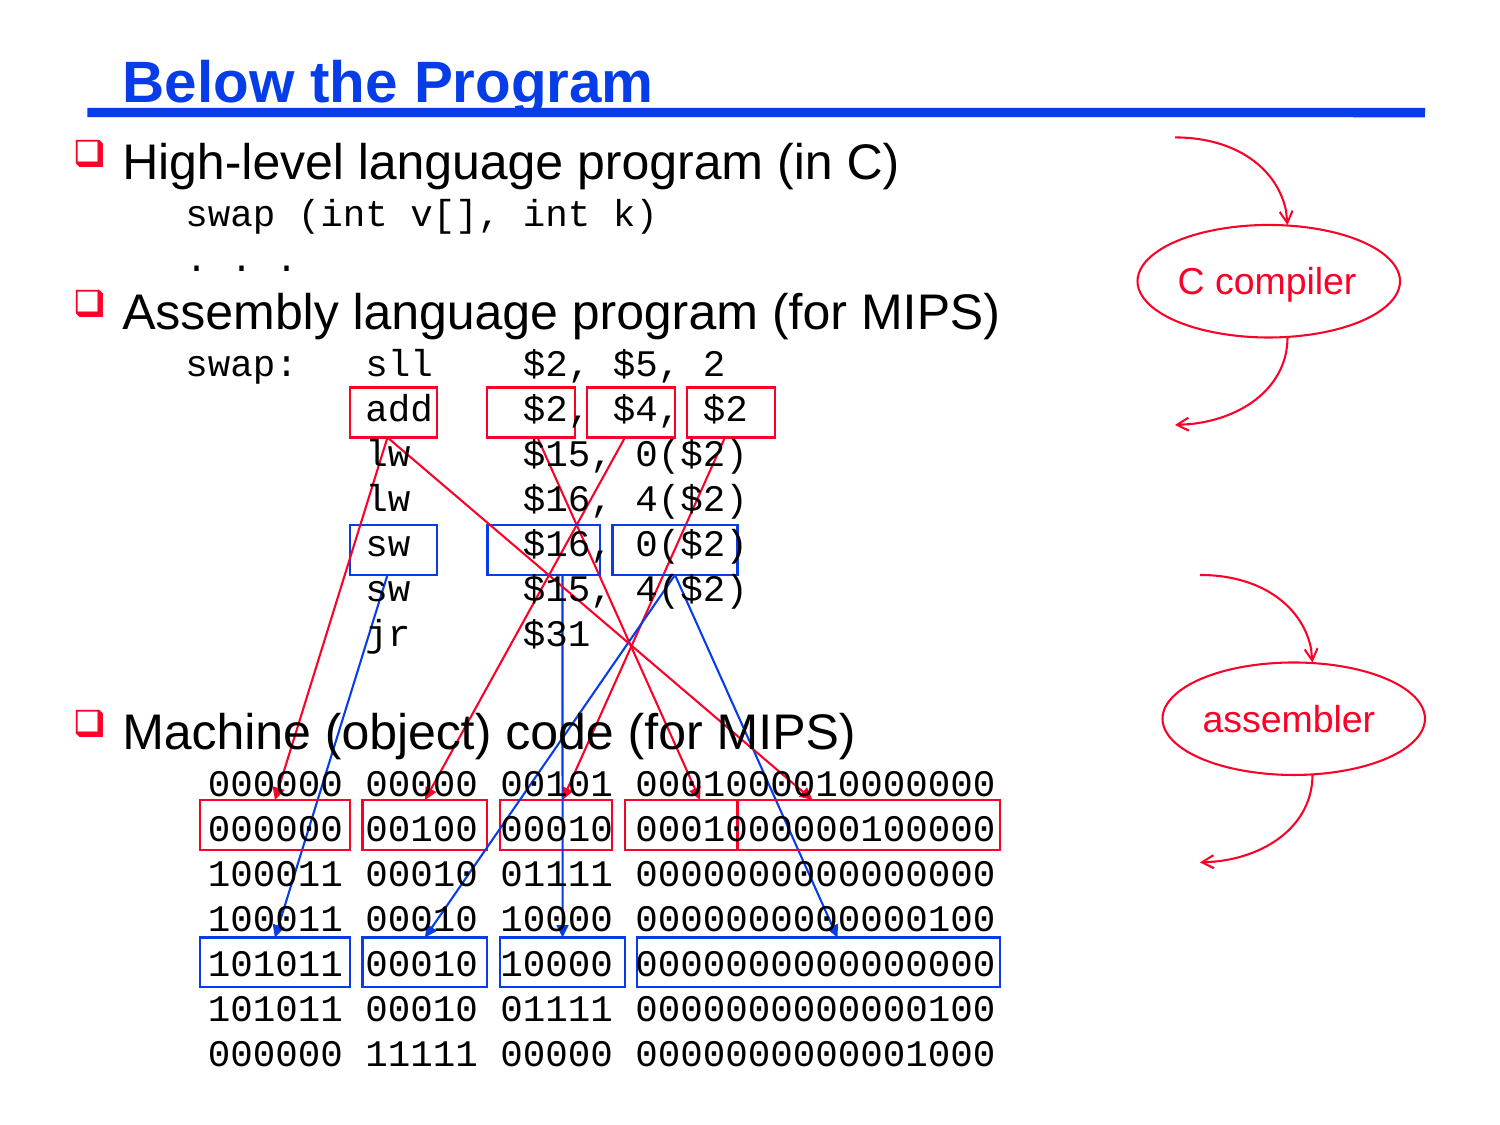

# Below the Program
 High-level language program (in C)
     swap (int v[], int k)
     . . .
 Assembly language program (for MIPS)
     swap:   sll    $2, $5, 2
             add    $2, $4, $2
             lw     $15, 0($2)
             lw     $16, 4($2)
             sw     $16, 0($2)
             sw     $15, 4($2)
             jr     $31

 Machine (object) code (for MIPS)
      000000 00000 00101 0001000010000000
      000000 00100 00010 0001000000100000
      100011 00010 01111 0000000000000000
      100011 00010 10000 0000000000000100
      101011 00010 10000 0000000000000000
      101011 00010 01111 0000000000000100
      000000 11111 00000 0000000000001000

C compiler

assembler